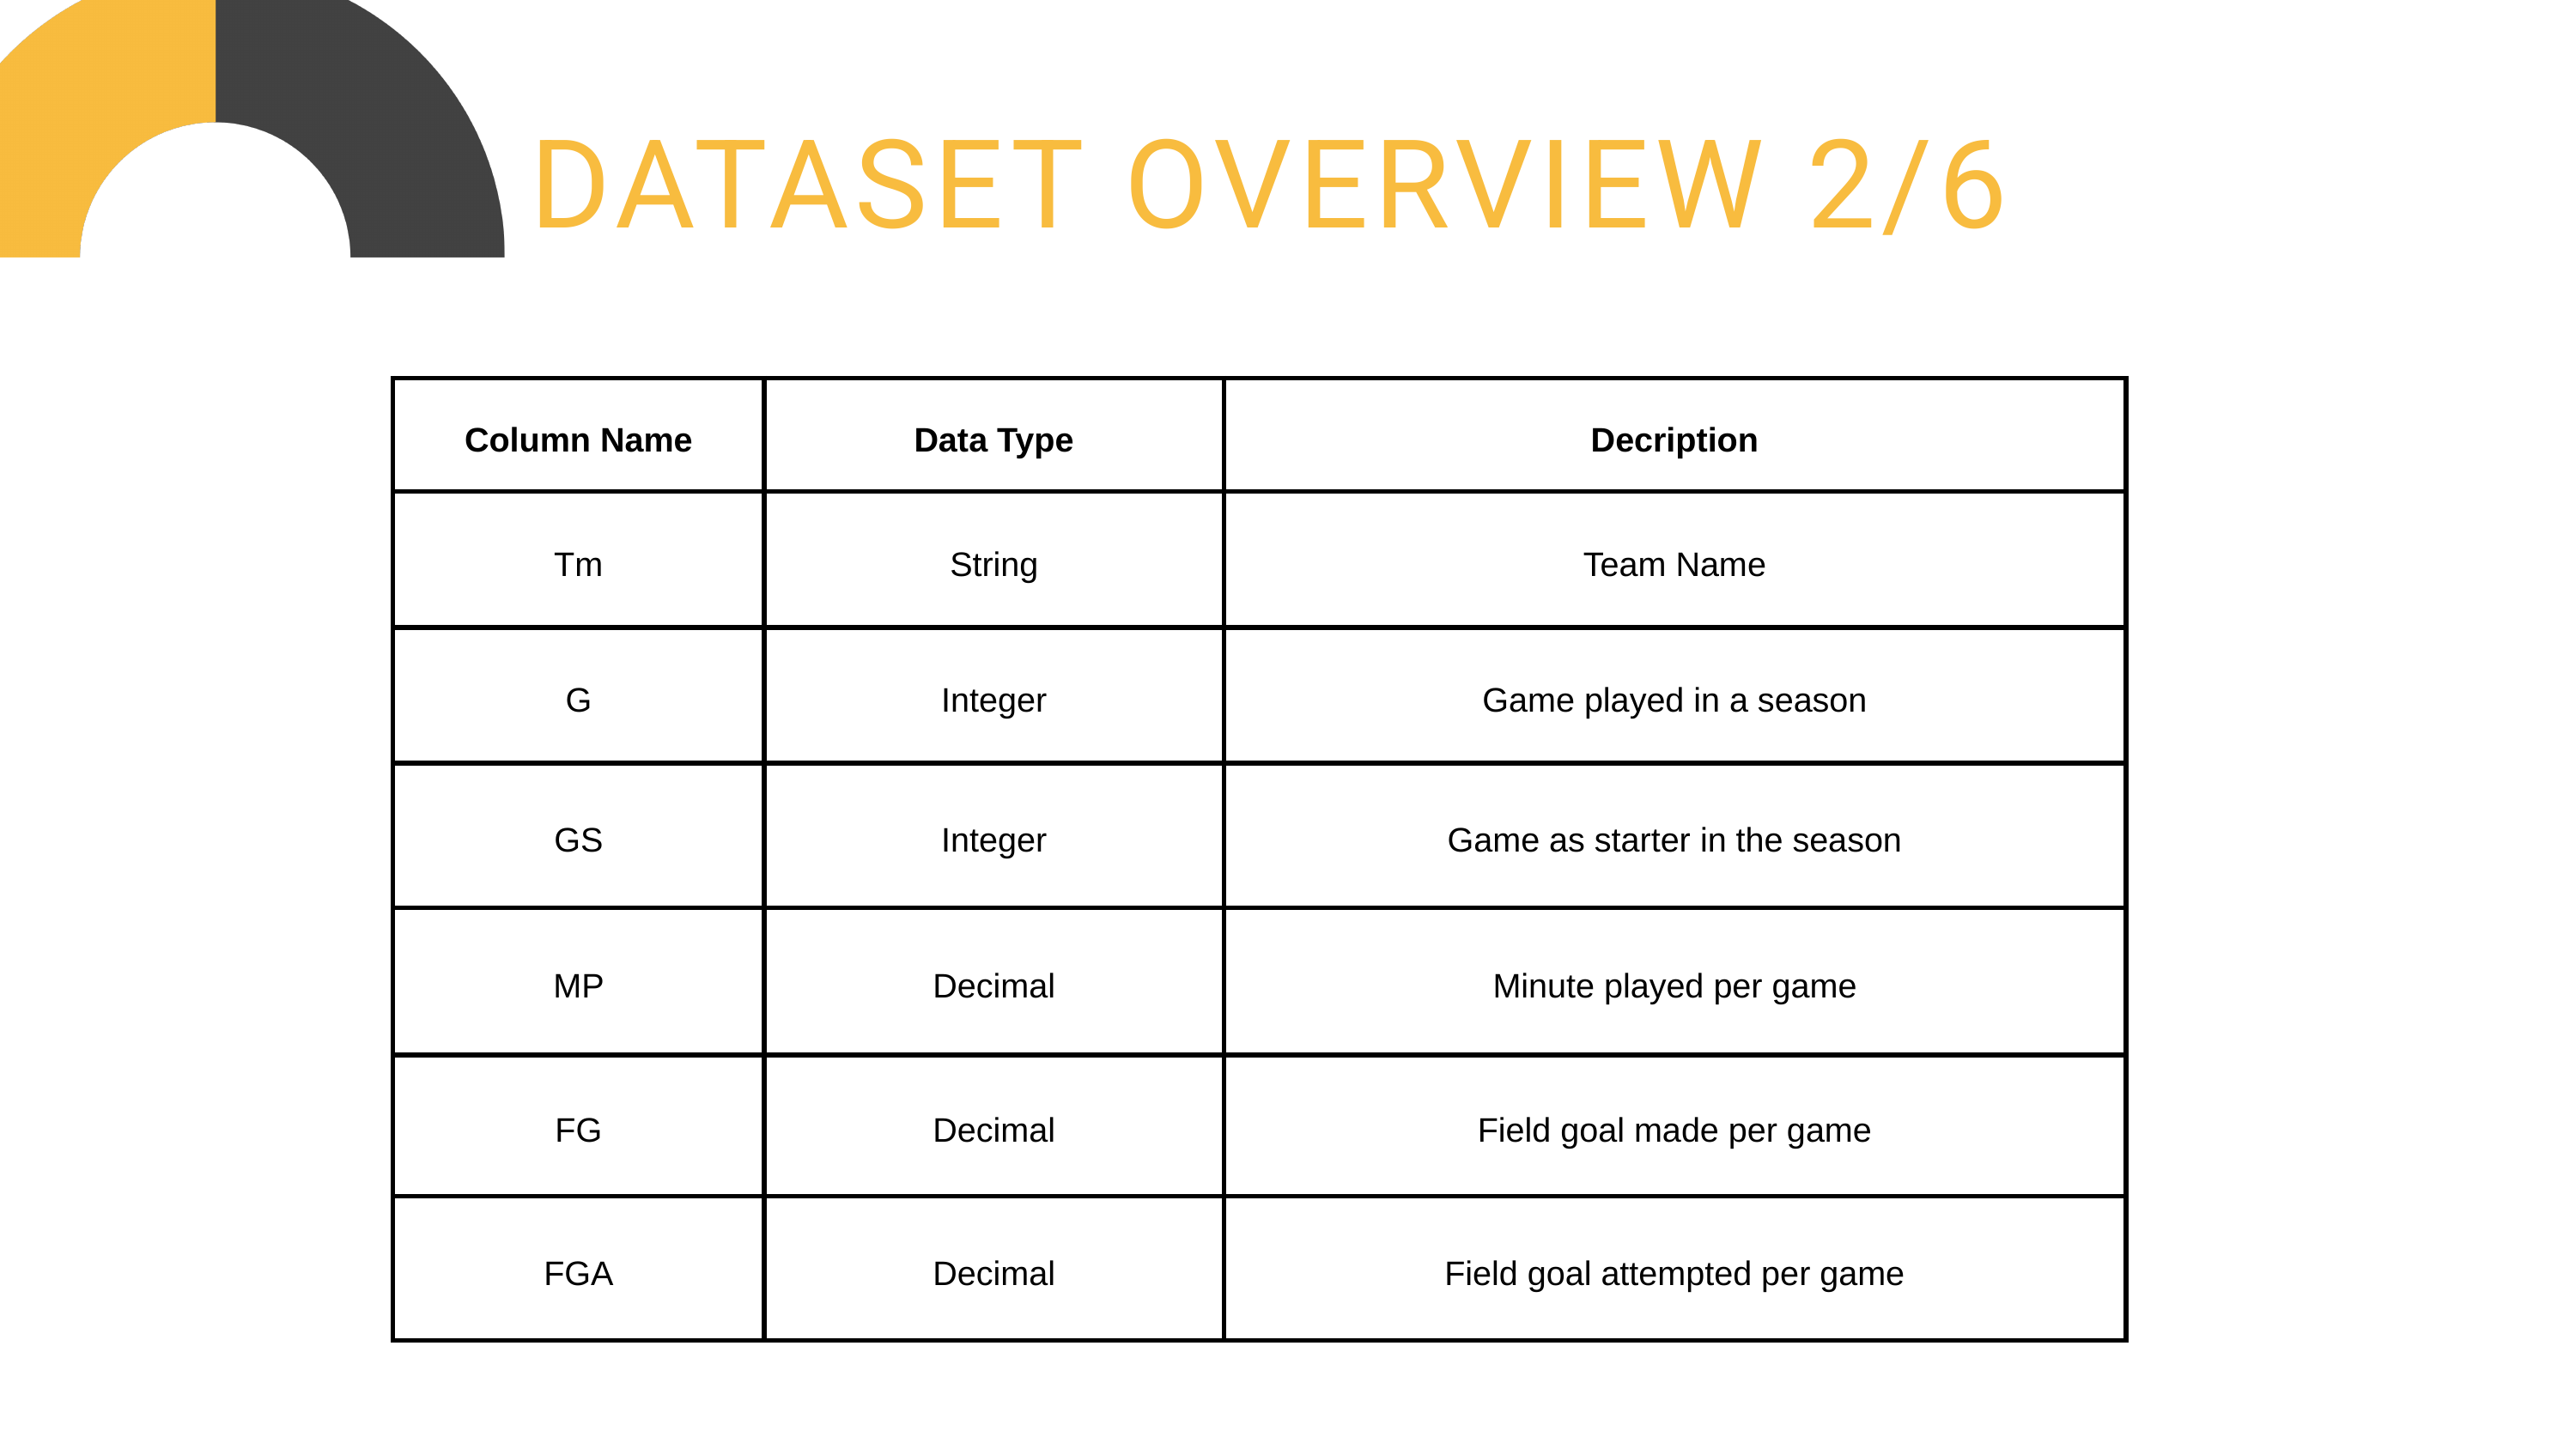

DATASET OVERVIEW 2/6
| Column Name | Data Type | Decription |
| --- | --- | --- |
| Tm | String | Team Name |
| G | Integer | Game played in a season |
| GS | Integer | Game as starter in the season |
| MP | Decimal | Minute played per game |
| FG | Decimal | Field goal made per game |
| FGA | Decimal | Field goal attempted per game |